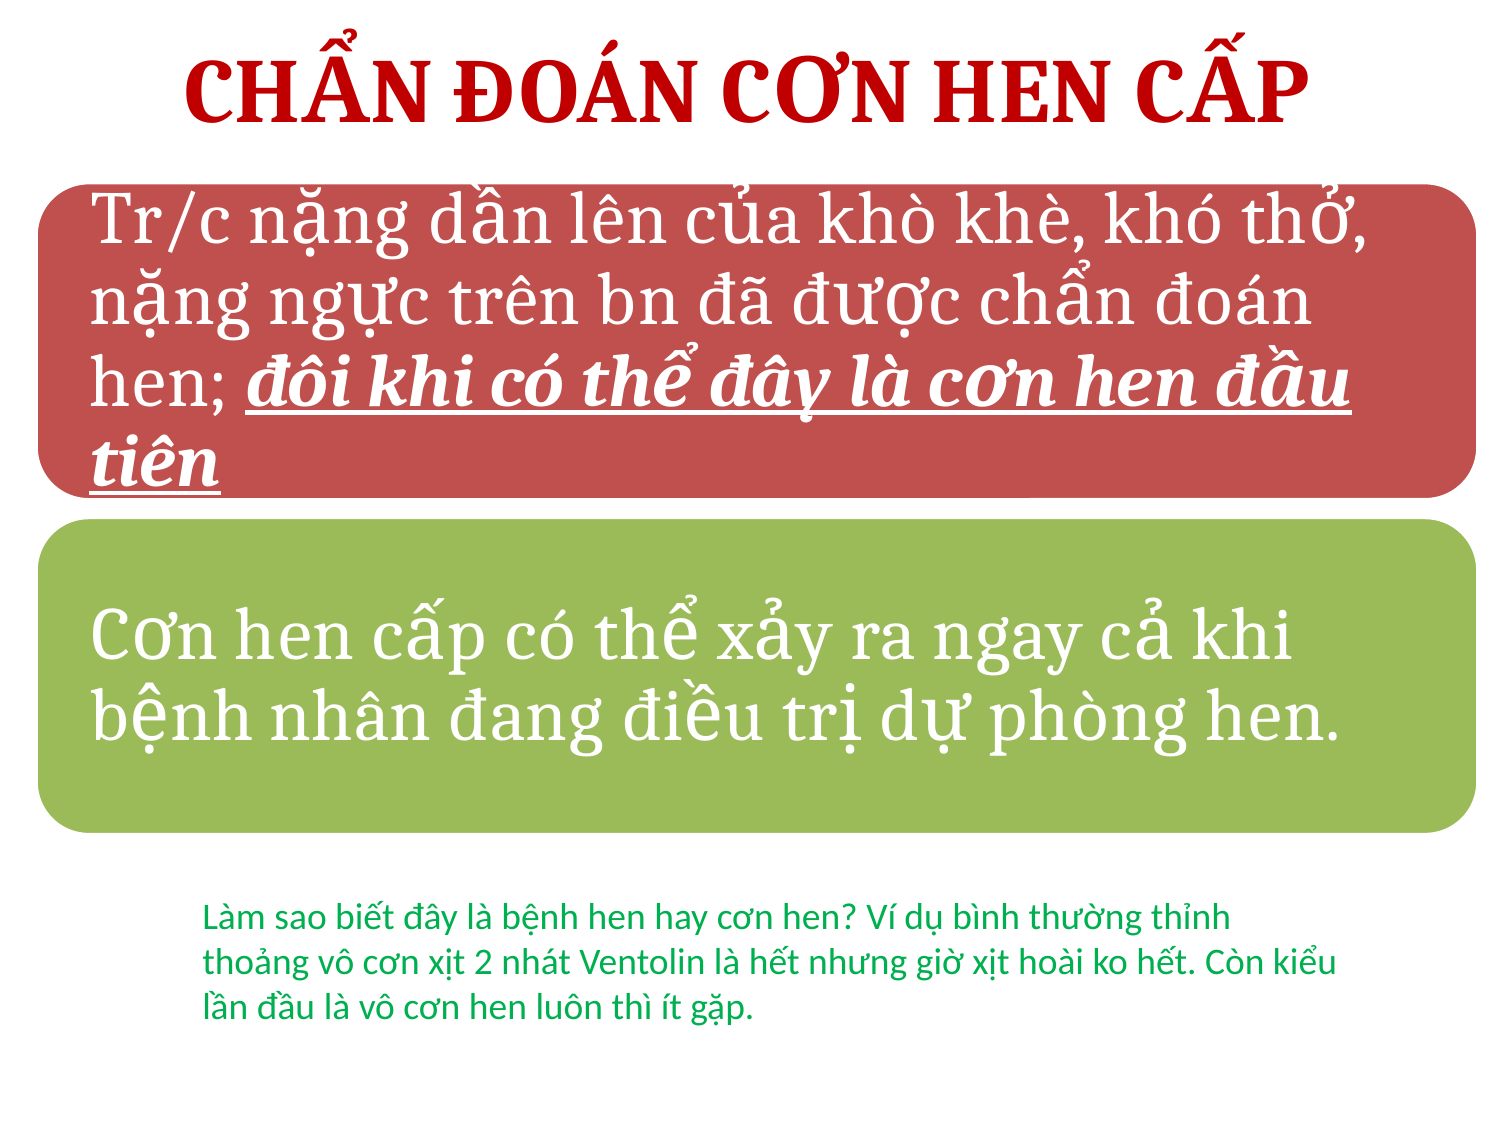

# CHẨN ĐOÁN CƠN HEN CẤP
Tr/c nặng dần lên của khò khè, khó thở, nặng ngực trên bn đã được chẩn đoán hen; đôi khi có thể đây là cơn hen đầu tiên
Cơn hen cấp có thể xảy ra ngay cả khi bệnh nhân đang điều trị dự phòng hen.
Làm sao biết đây là bệnh hen hay cơn hen? Ví dụ bình thường thỉnh thoảng vô cơn xịt 2 nhát Ventolin là hết nhưng giờ xịt hoài ko hết. Còn kiểu lần đầu là vô cơn hen luôn thì ít gặp.